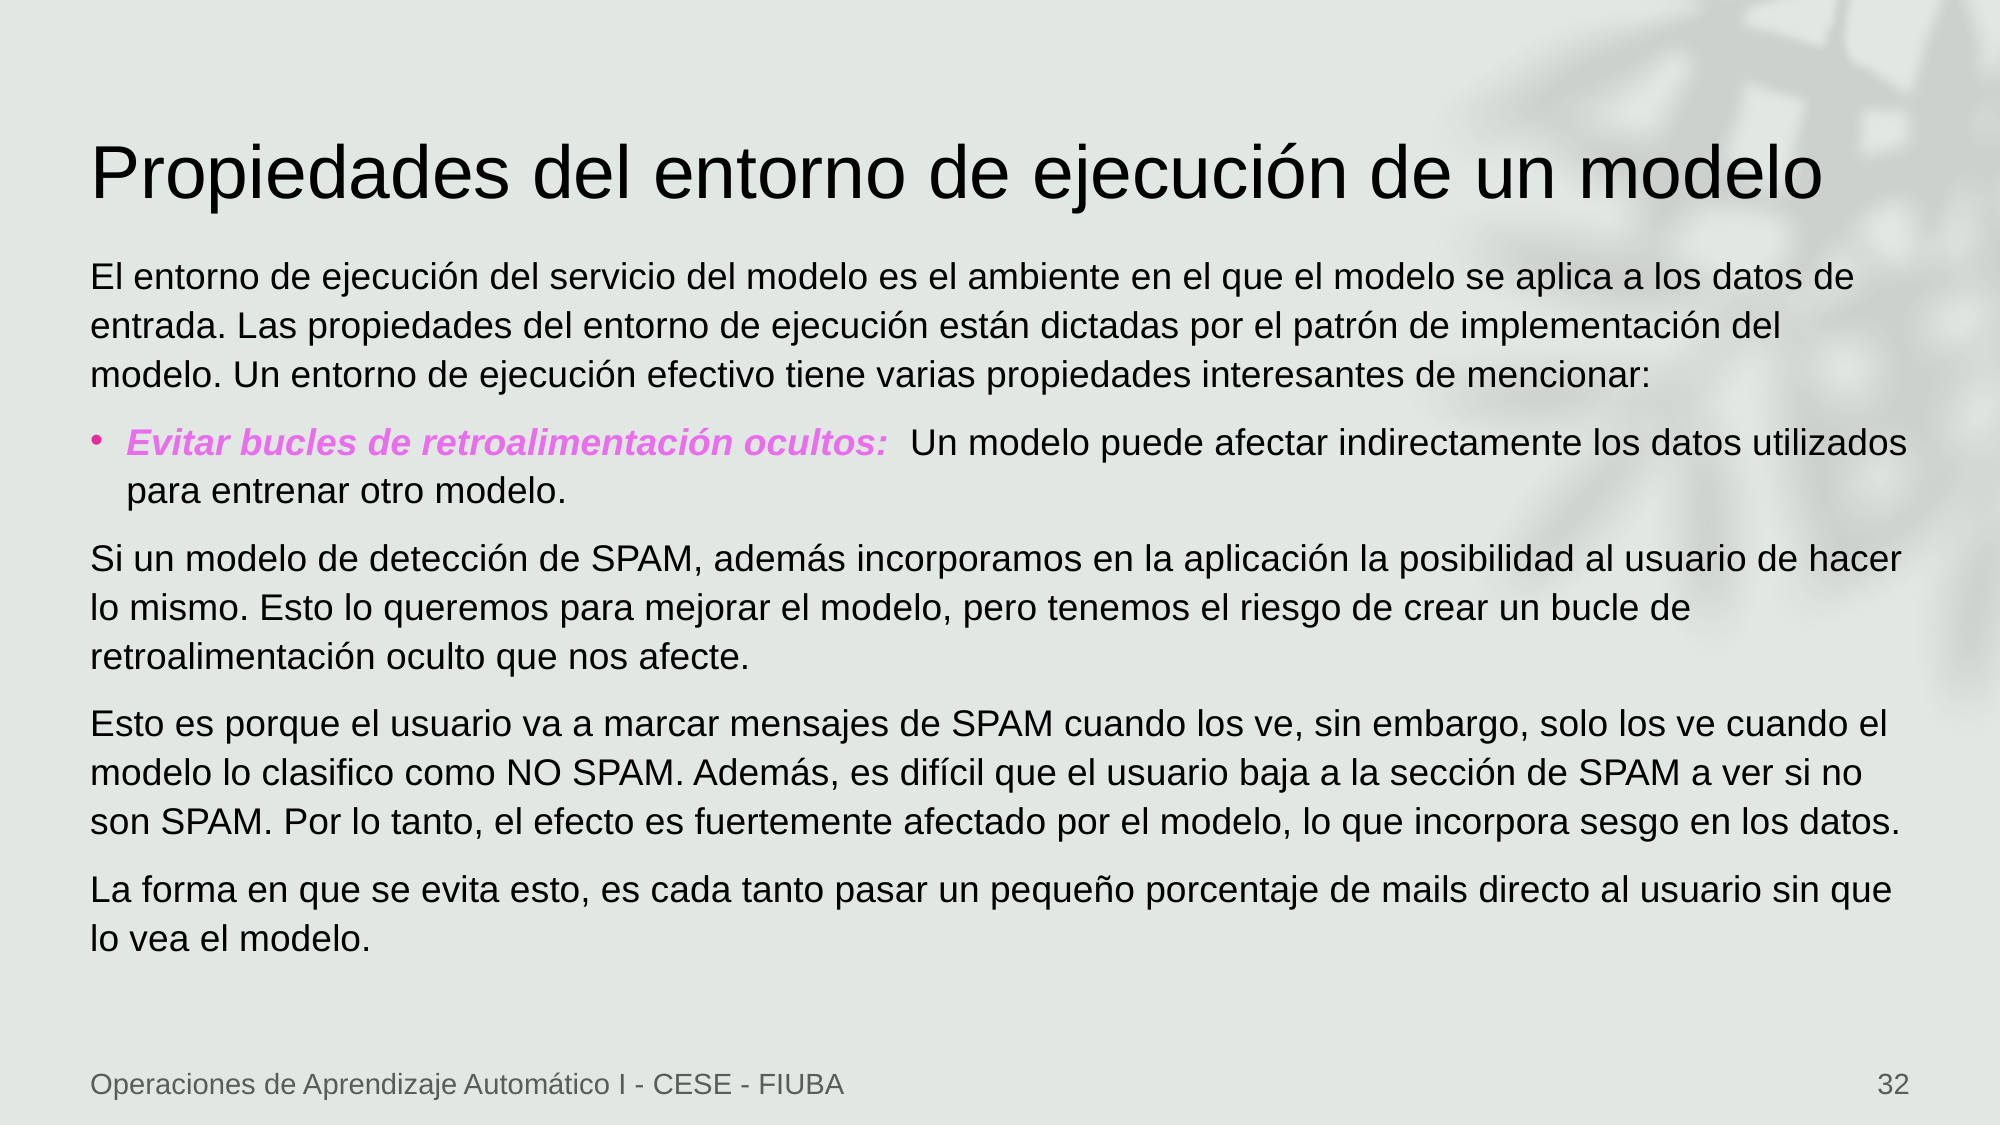

# Propiedades del entorno de ejecución de un modelo
El entorno de ejecución del servicio del modelo es el ambiente en el que el modelo se aplica a los datos de entrada. Las propiedades del entorno de ejecución están dictadas por el patrón de implementación del modelo. Un entorno de ejecución efectivo tiene varias propiedades interesantes de mencionar:
Evitar bucles de retroalimentación ocultos:  Un modelo puede afectar indirectamente los datos utilizados para entrenar otro modelo.
Si un modelo de detección de SPAM, además incorporamos en la aplicación la posibilidad al usuario de hacer lo mismo. Esto lo queremos para mejorar el modelo, pero tenemos el riesgo de crear un bucle de retroalimentación oculto que nos afecte.
Esto es porque el usuario va a marcar mensajes de SPAM cuando los ve, sin embargo, solo los ve cuando el modelo lo clasifico como NO SPAM. Además, es difícil que el usuario baja a la sección de SPAM a ver si no son SPAM. Por lo tanto, el efecto es fuertemente afectado por el modelo, lo que incorpora sesgo en los datos.
La forma en que se evita esto, es cada tanto pasar un pequeño porcentaje de mails directo al usuario sin que lo vea el modelo.
Operaciones de Aprendizaje Automático I - CESE - FIUBA
32